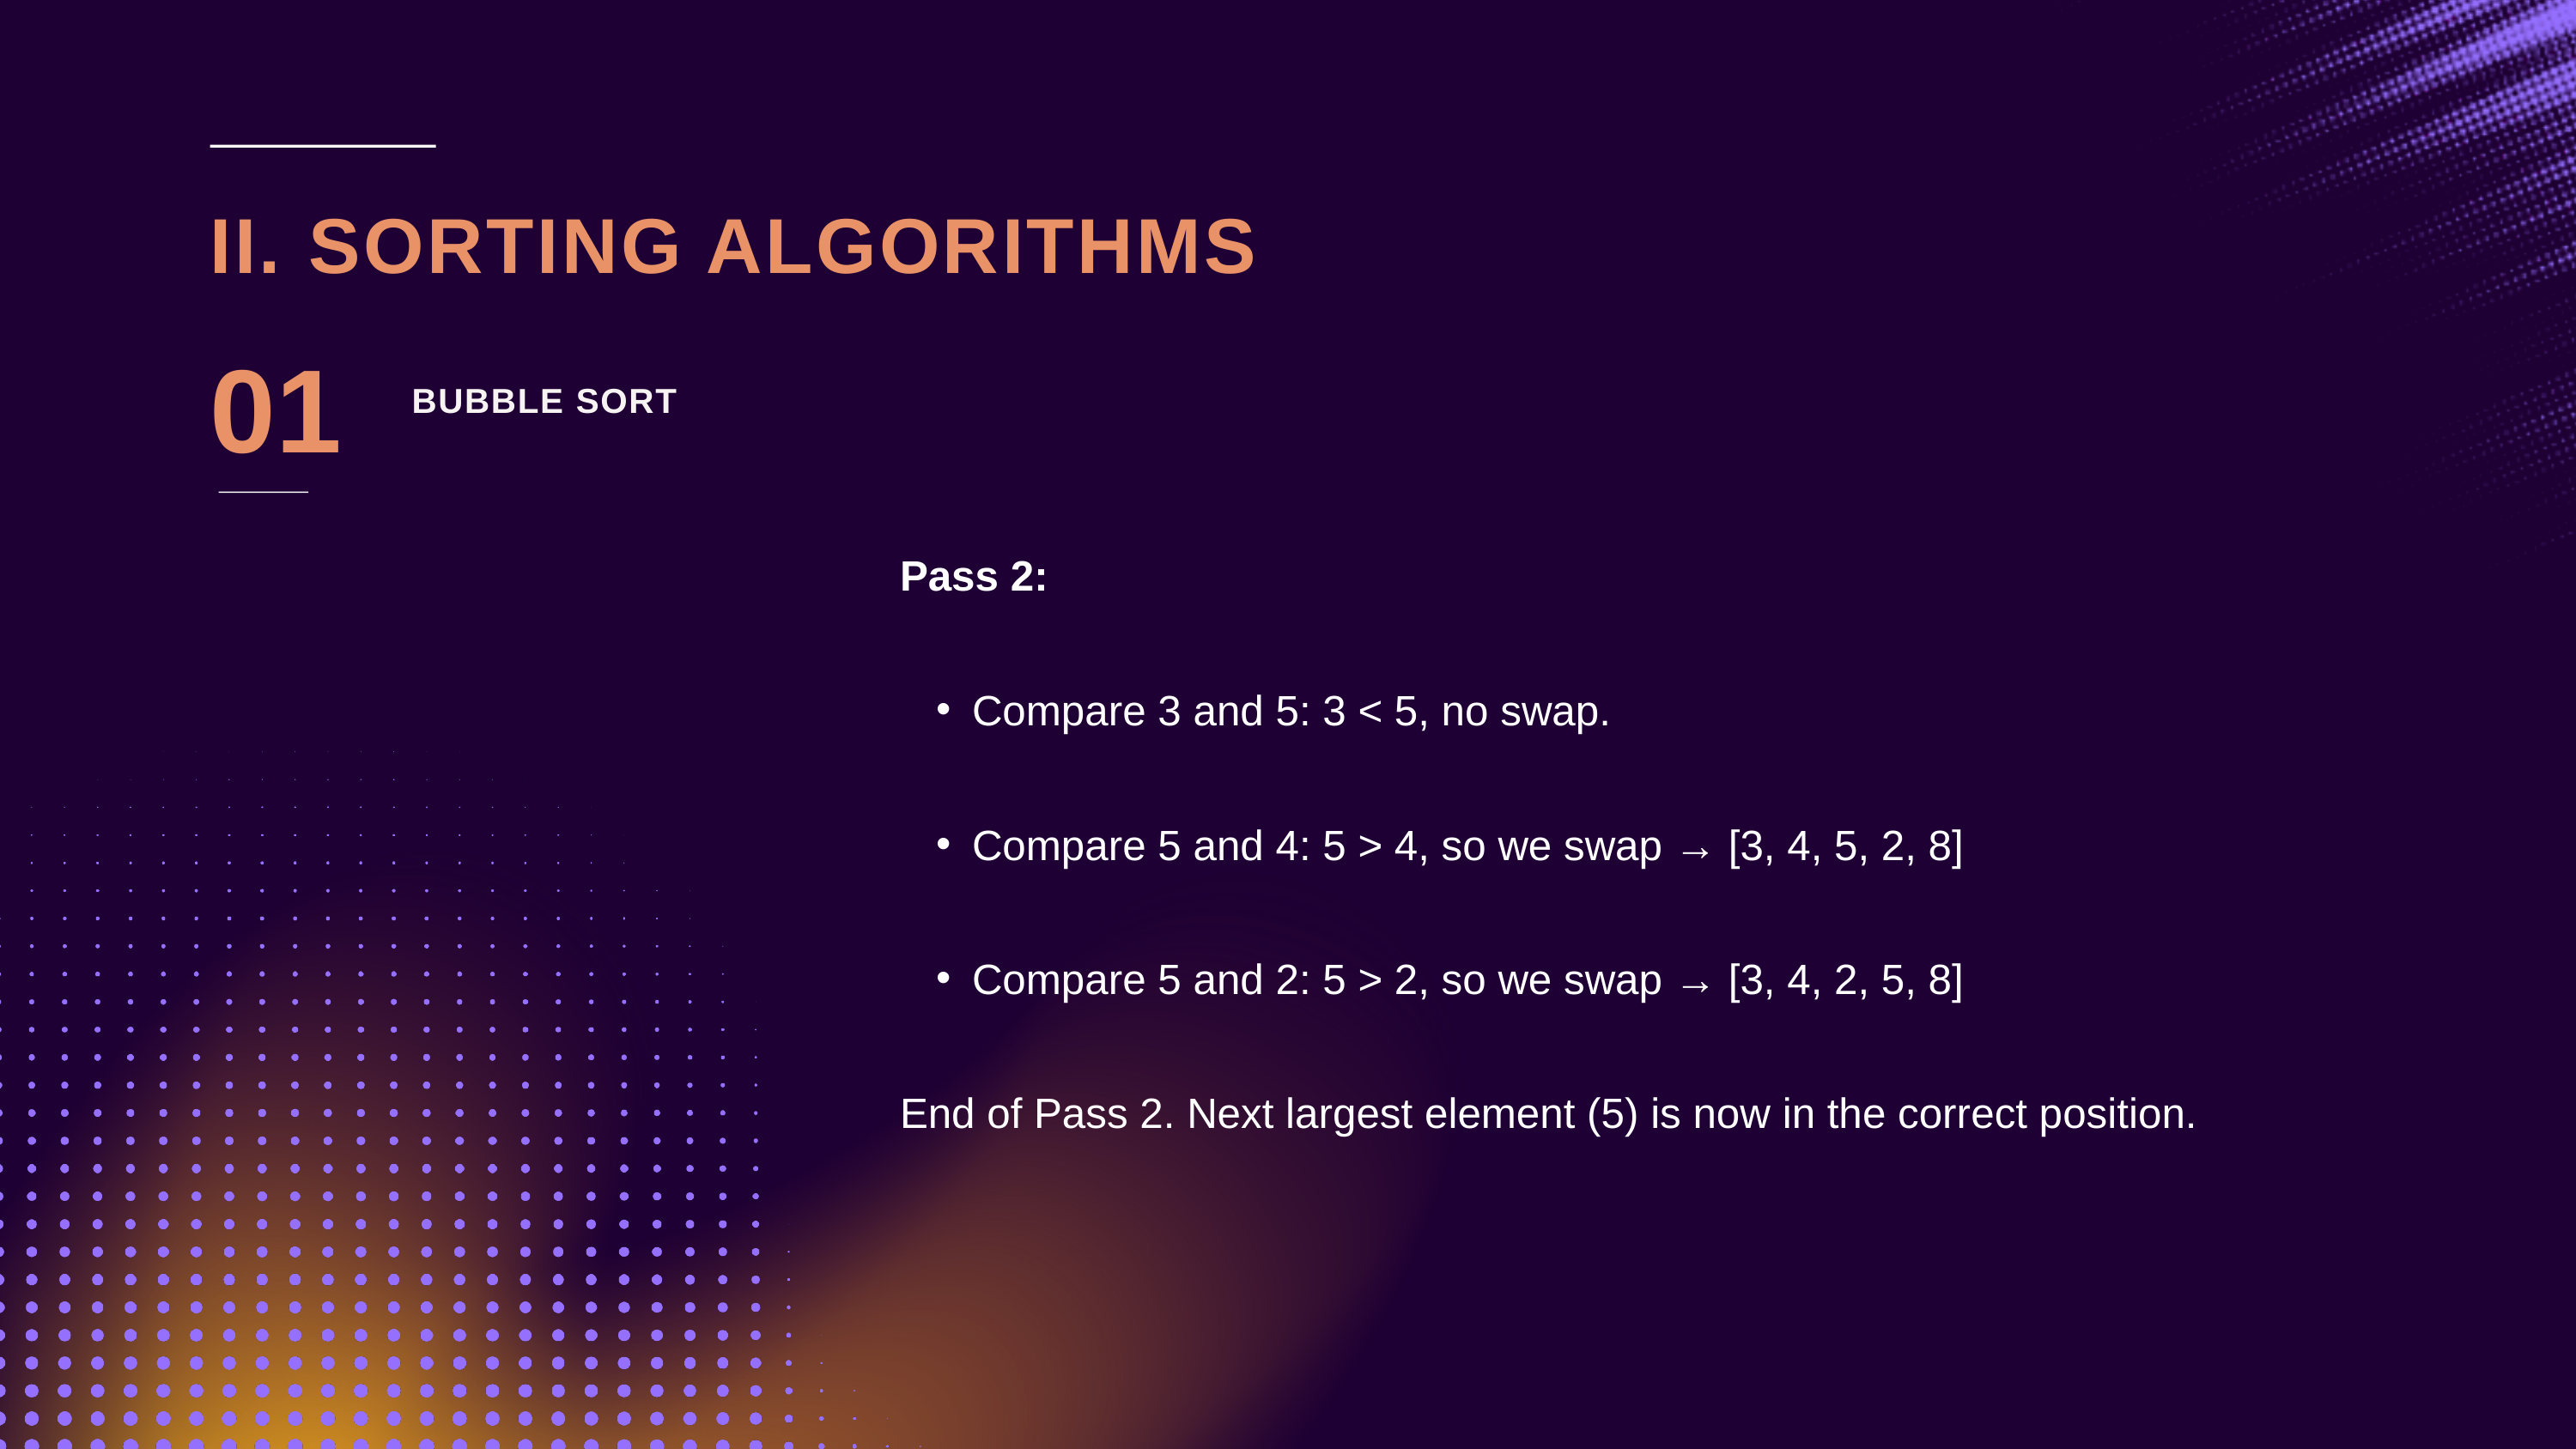

II. SORTING ALGORITHMS
01
BUBBLE SORT

Pass 2:

Compare 3 and 5: 3 < 5, no swap.

Compare 5 and 4: 5 > 4, so we swap → [3, 4, 5, 2, 8]

Compare 5 and 2: 5 > 2, so we swap → [3, 4, 2, 5, 8]

End of Pass 2. Next largest element (5) is now in the correct position.